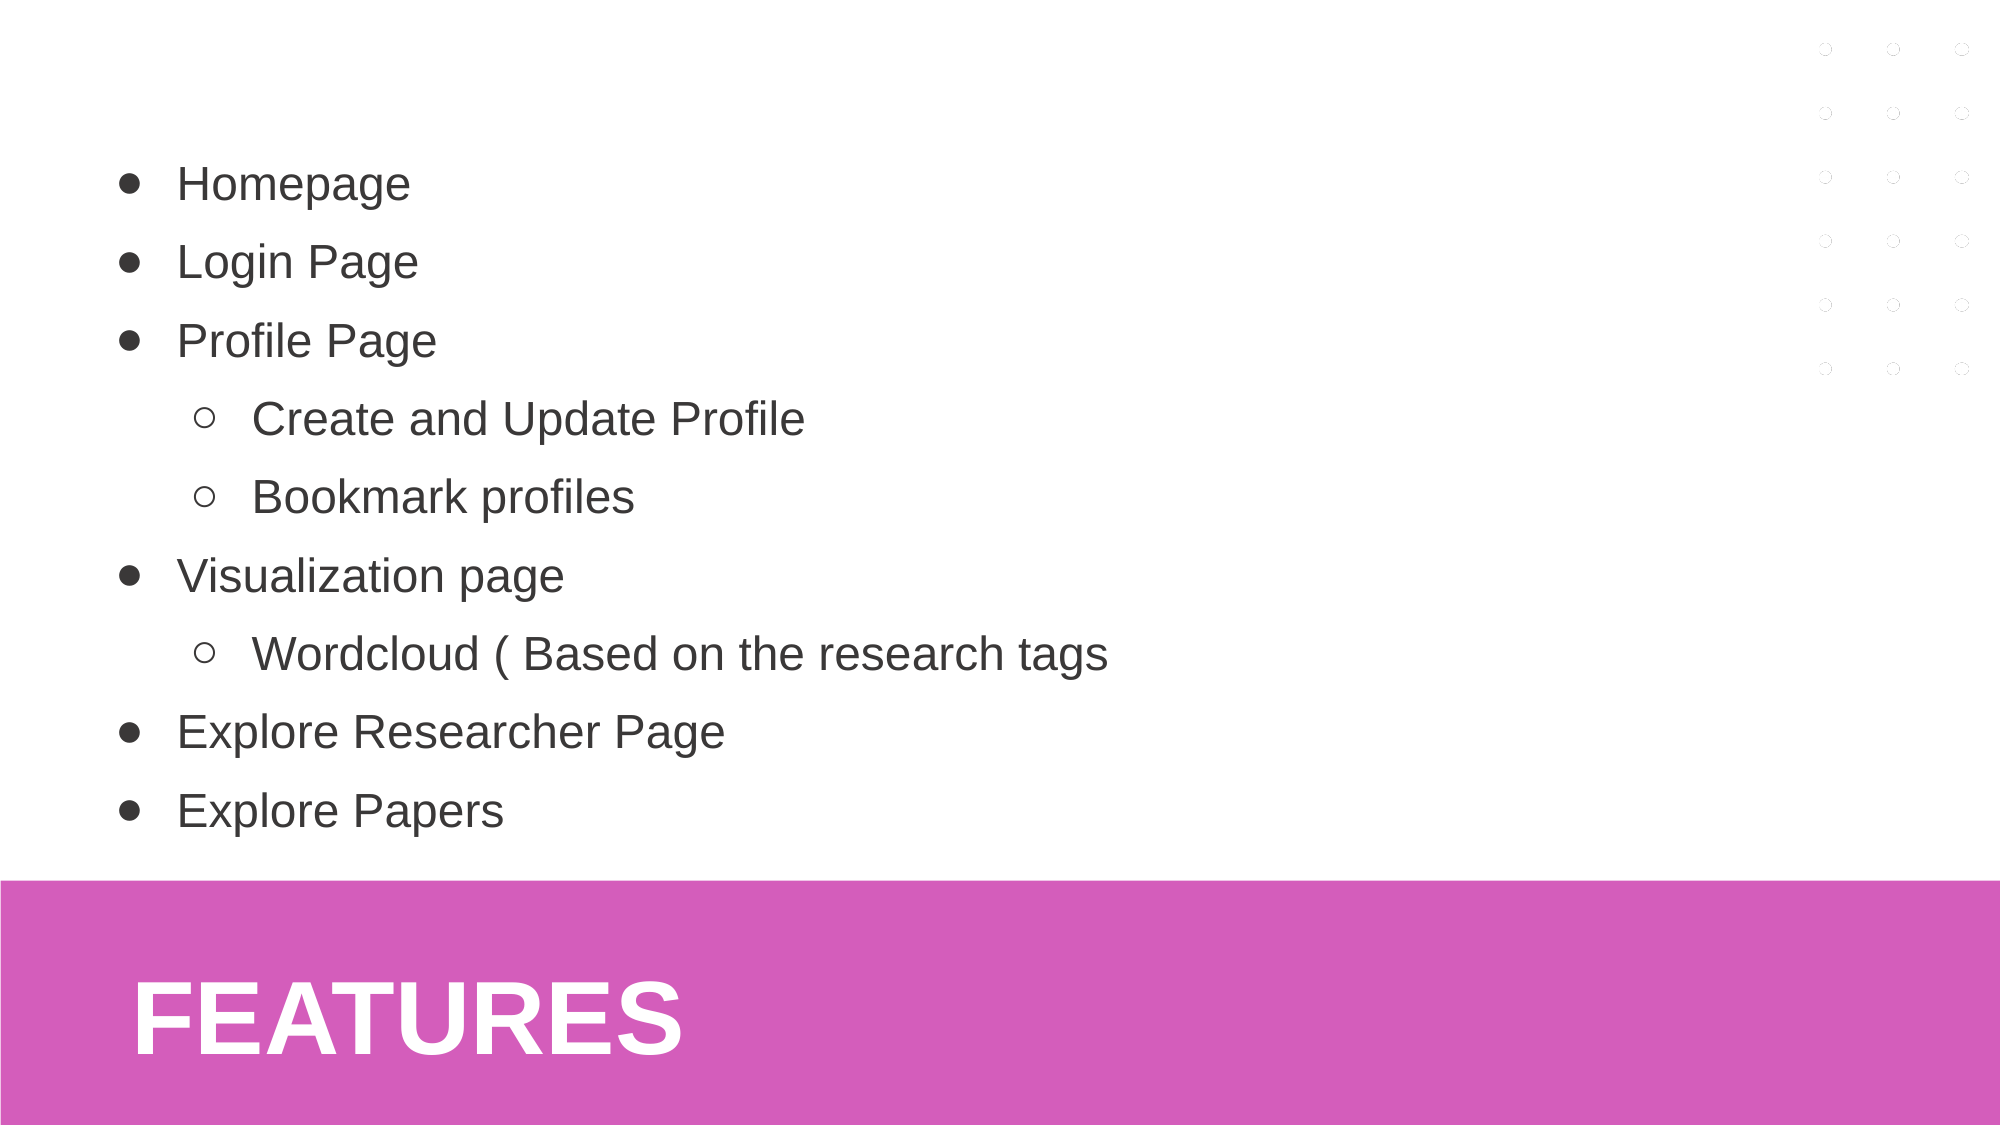

Homepage
Login Page
Profile Page
Create and Update Profile
Bookmark profiles
Visualization page
Wordcloud ( Based on the research tags
Explore Researcher Page
Explore Papers
# FEATURES